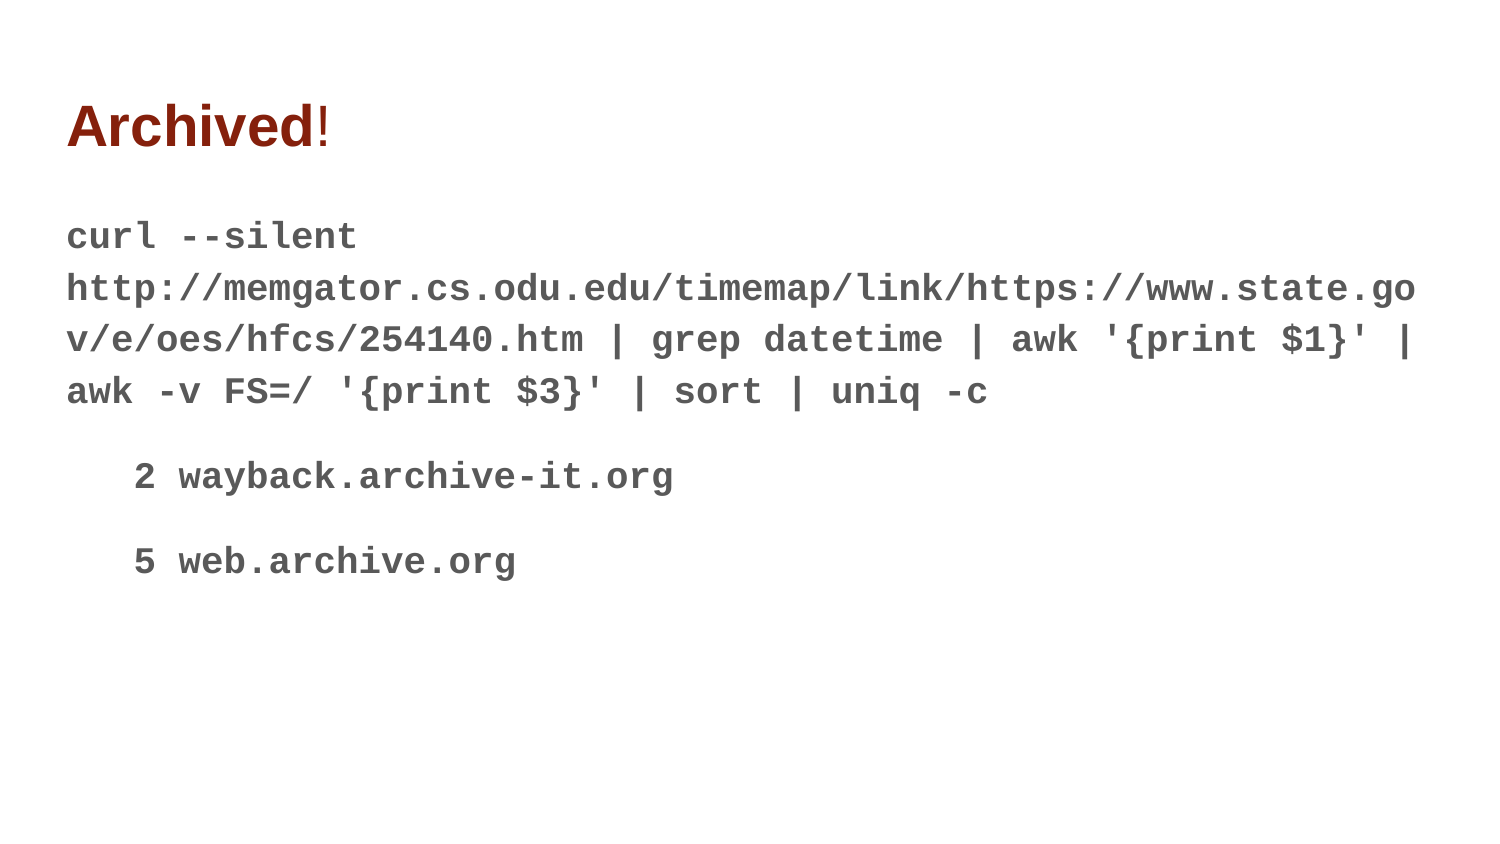

# Archived!
curl --silent http://memgator.cs.odu.edu/timemap/link/https://www.state.gov/e/oes/hfcs/254140.htm | grep datetime | awk '{print $1}' | awk -v FS=/ '{print $3}' | sort | uniq -c
   2 wayback.archive-it.org
   5 web.archive.org